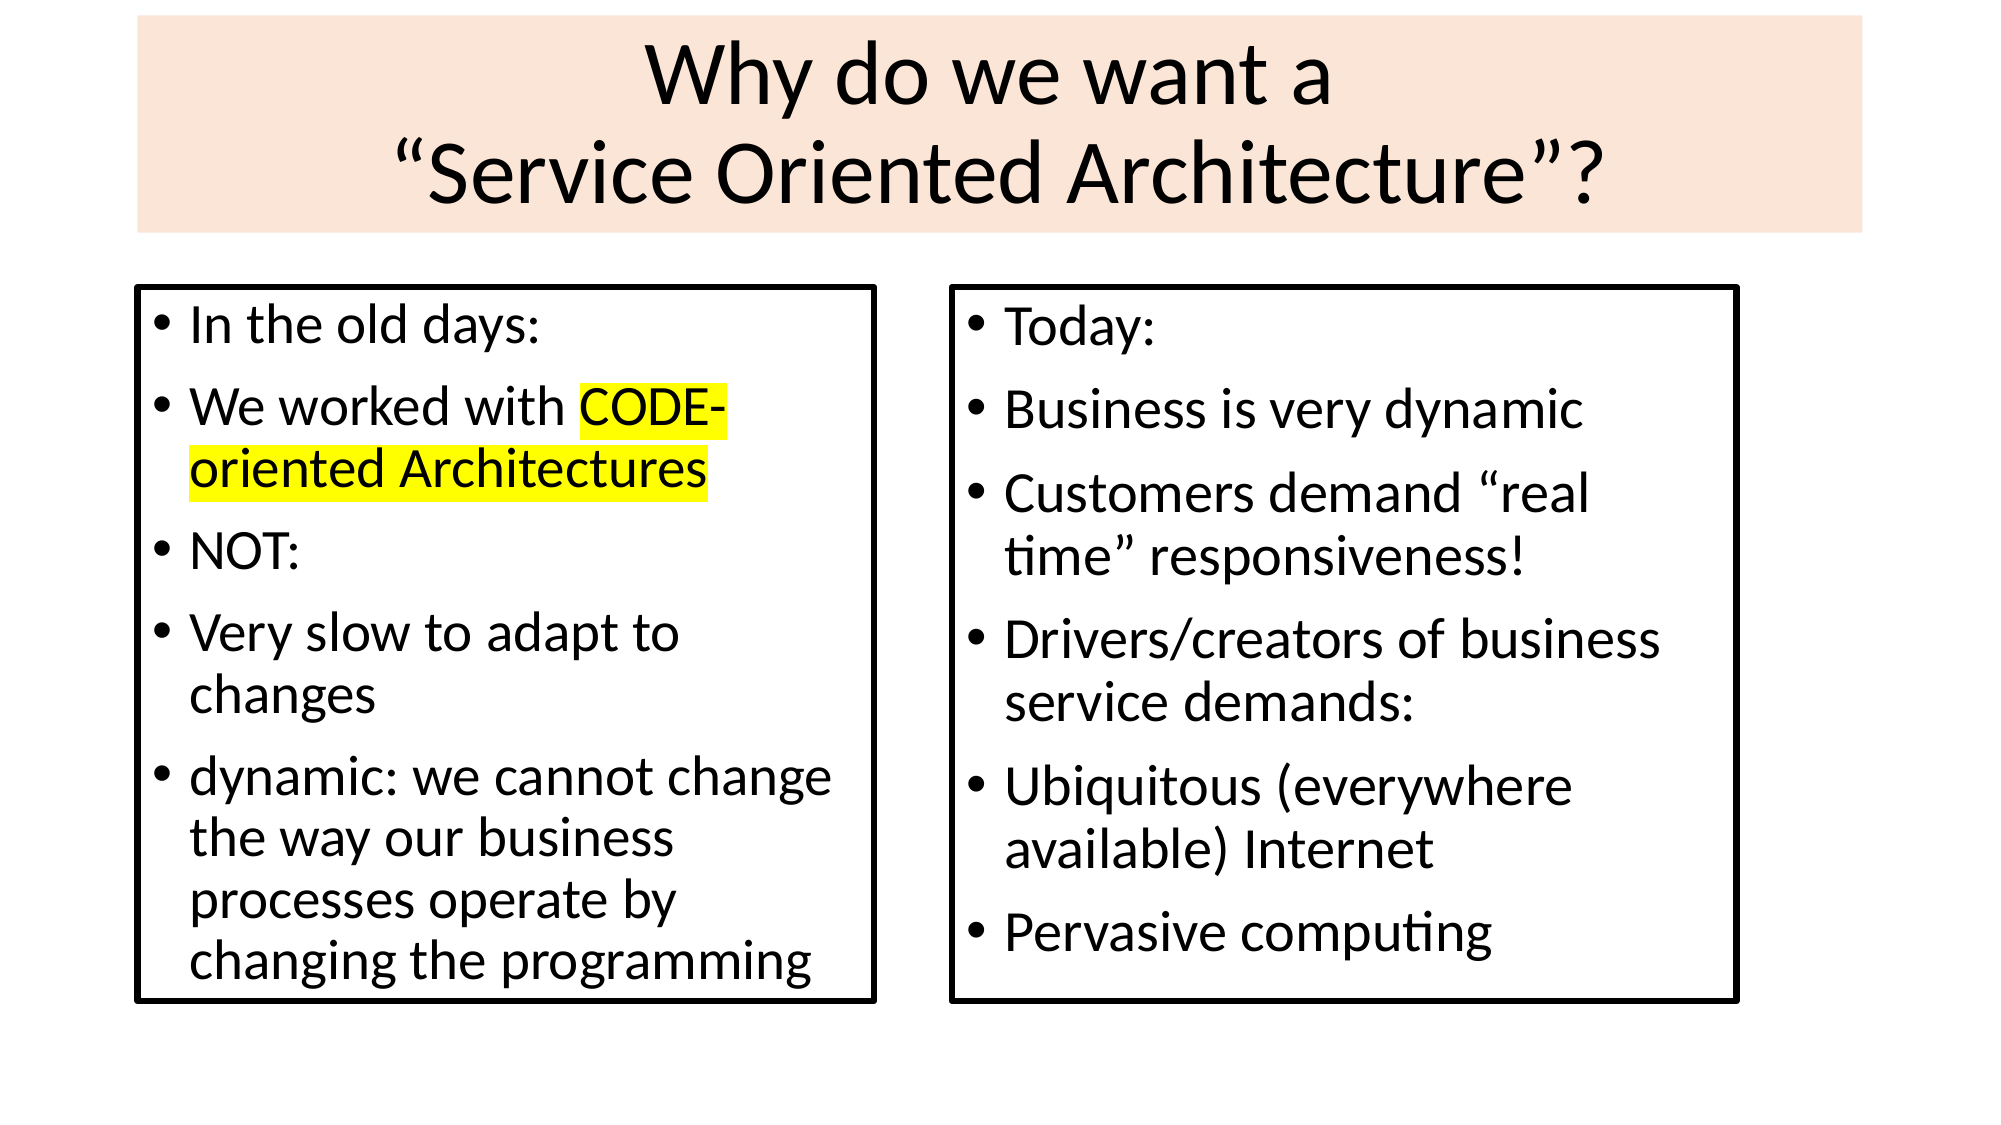

# Why do we want a “Service Oriented Architecture”?
In the old days:
We worked with CODE-oriented Architectures
NOT:
Very slow to adapt to changes
dynamic: we cannot change the way our business processes operate by changing the programming
Today:
Business is very dynamic
Customers demand “real time” responsiveness!
Drivers/creators of business service demands:
Ubiquitous (everywhere available) Internet
Pervasive computing